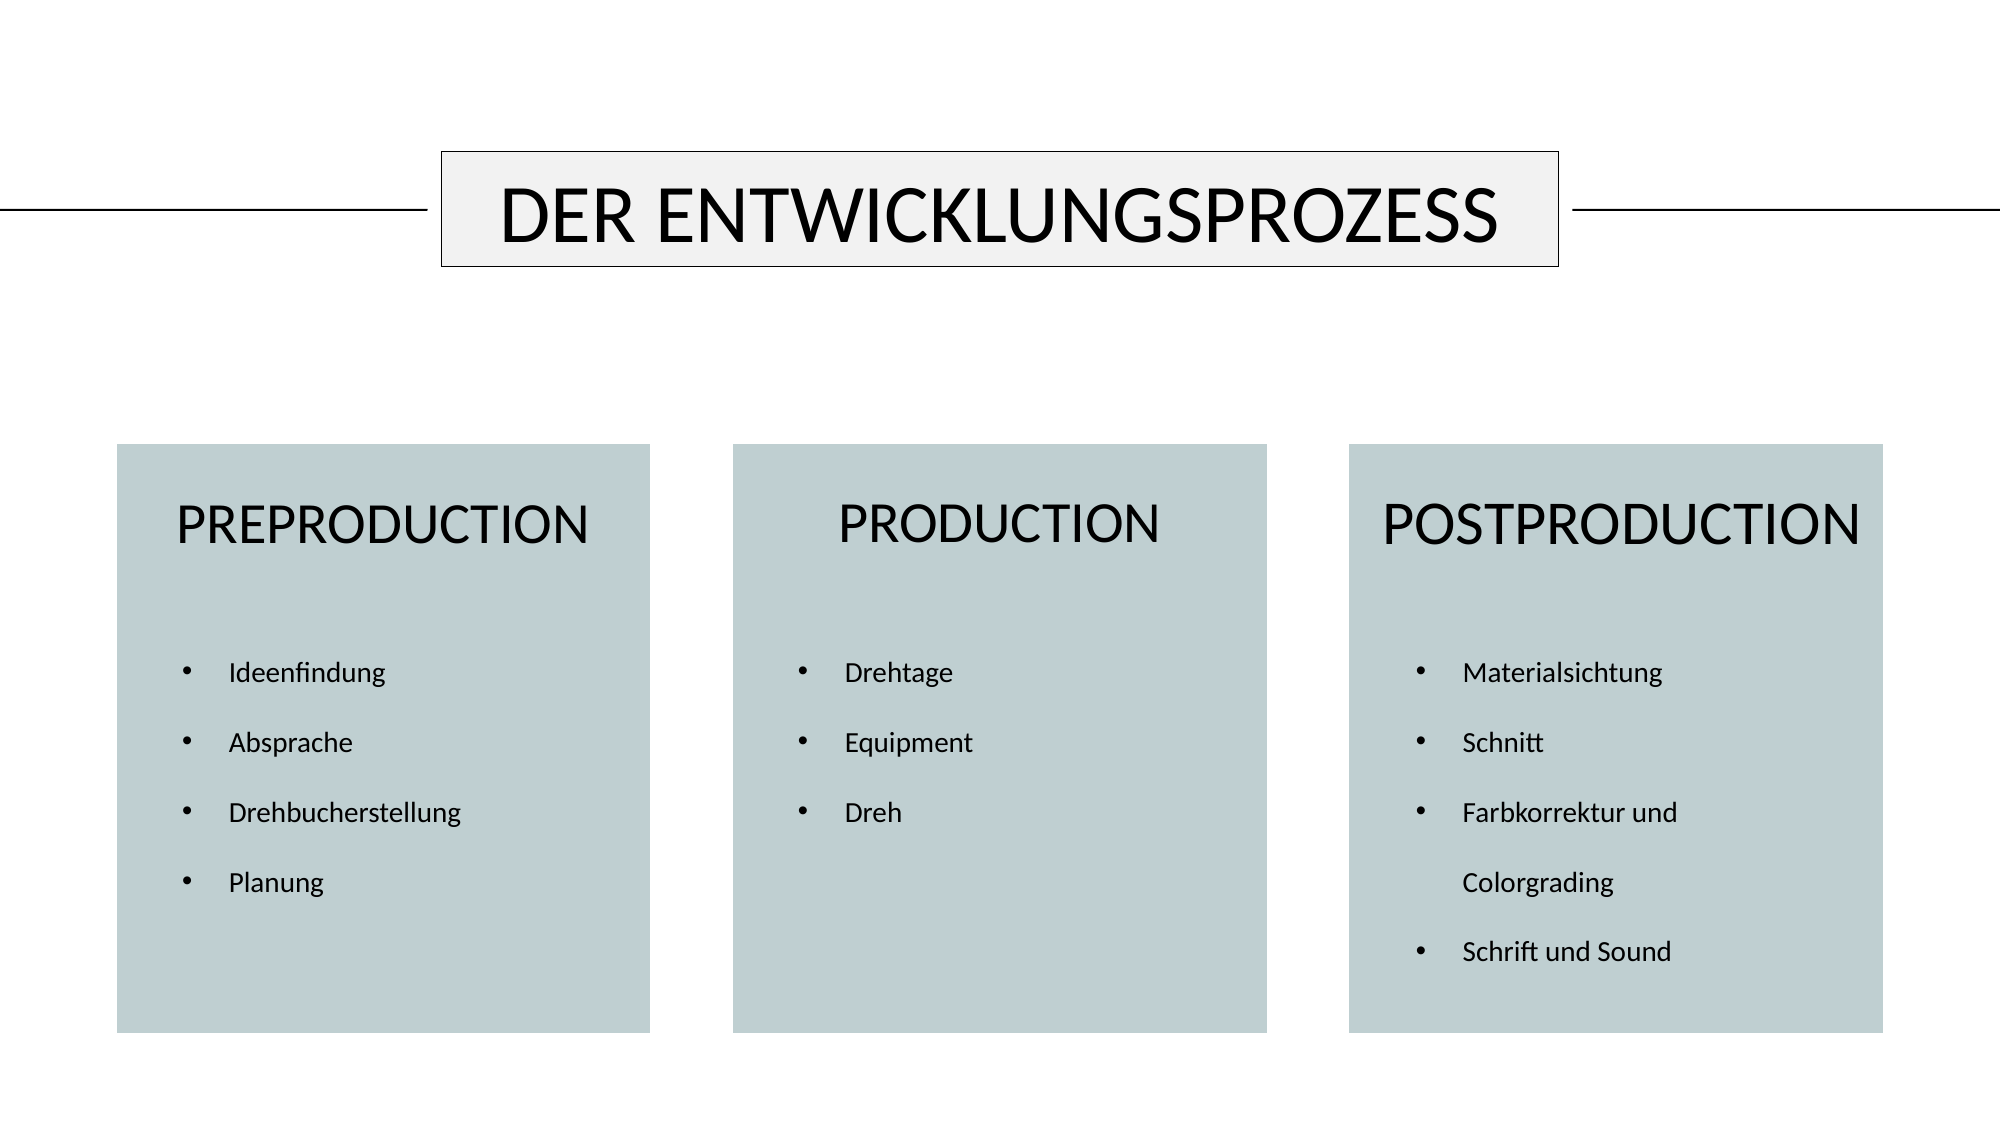

DER ENTWICKLUNGSPROZESS

POSTPRODUCTION
PRODUCTION
PREPRODUCTION
Ideenfindung
Absprache
Drehbucherstellung
Planung
Drehtage
Equipment
Dreh
Materialsichtung
Schnitt
Farbkorrektur und Colorgrading
Schrift und Sound